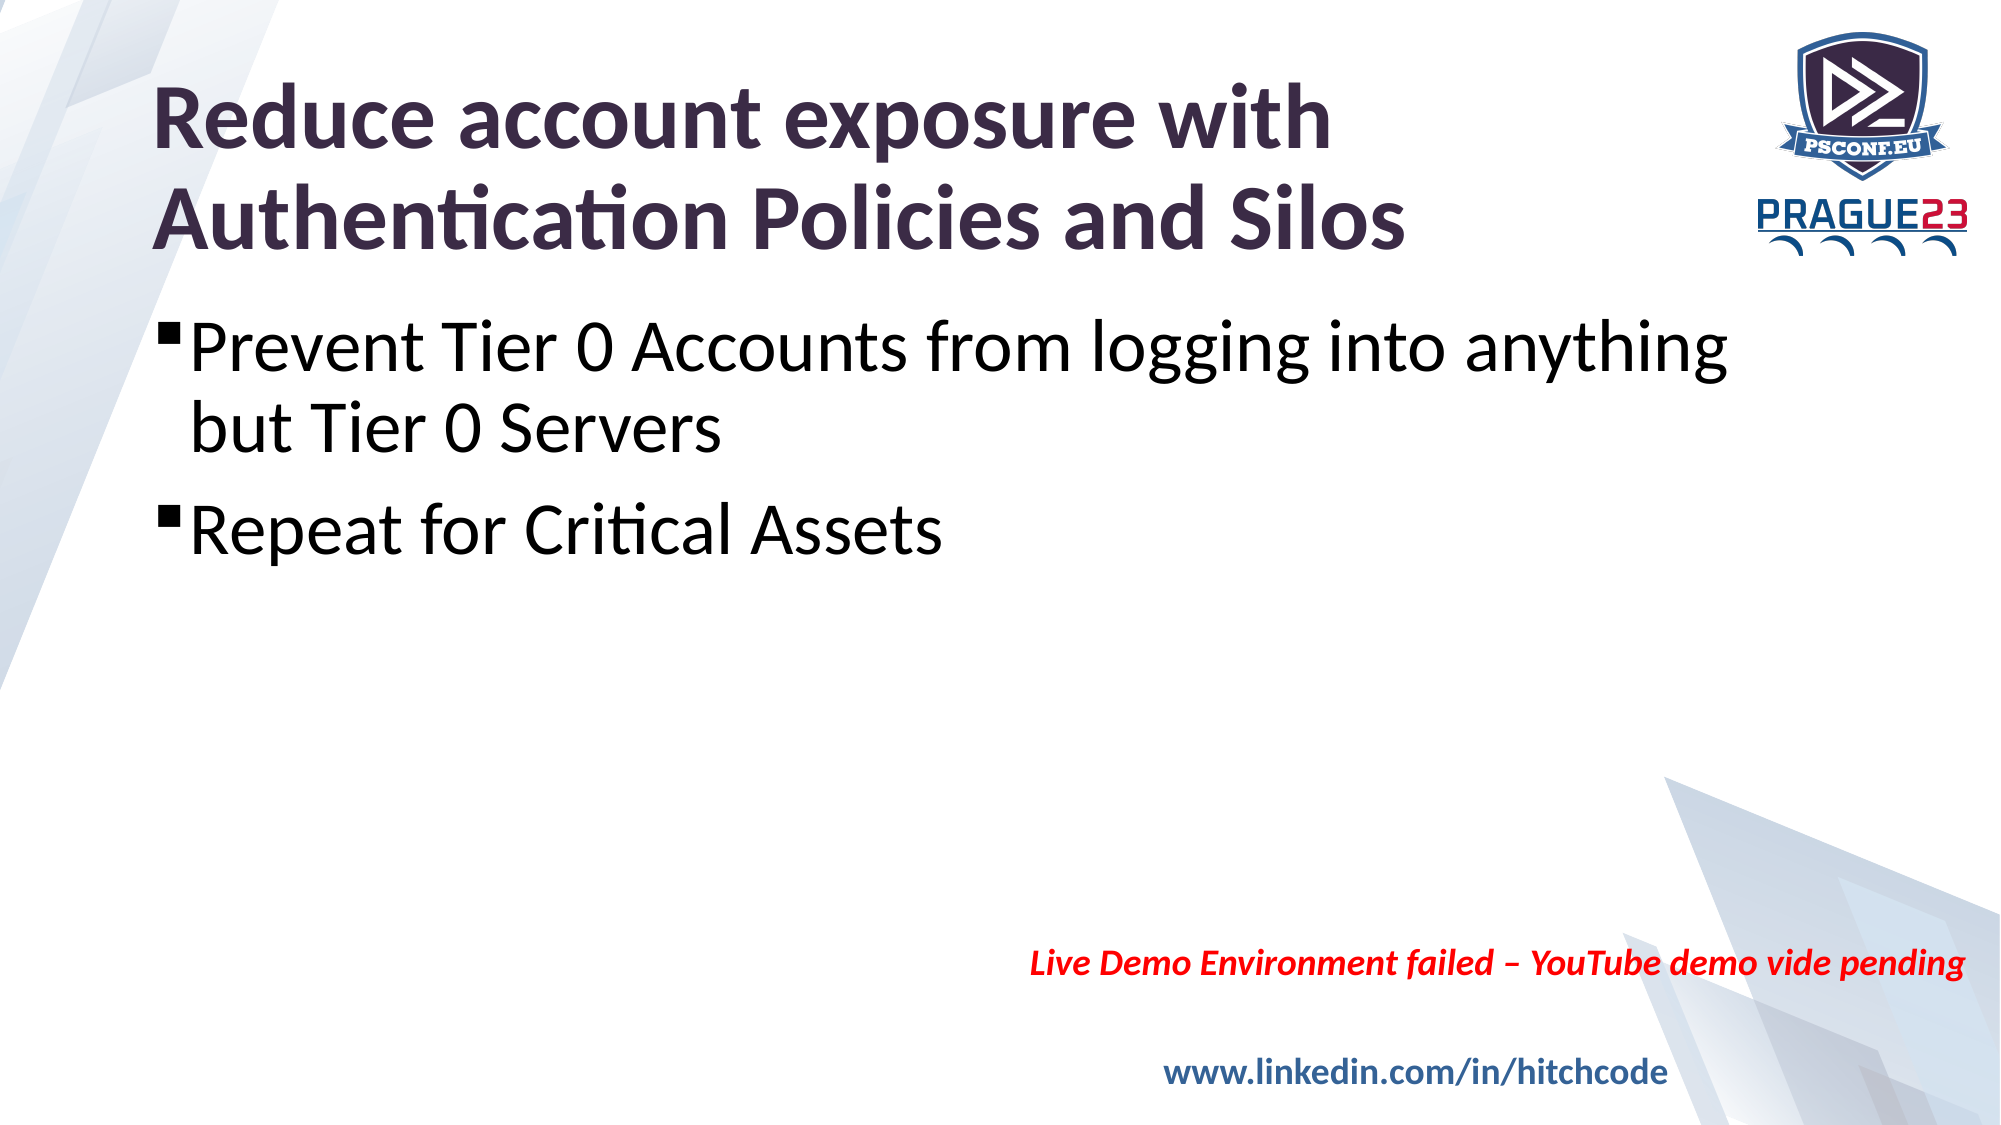

# Reduce account exposure with Authentication Policies and Silos
Prevent Tier 0 Accounts from logging into anything but Tier 0 Servers
Repeat for Critical Assets
Live Demo Environment failed – YouTube demo vide pending